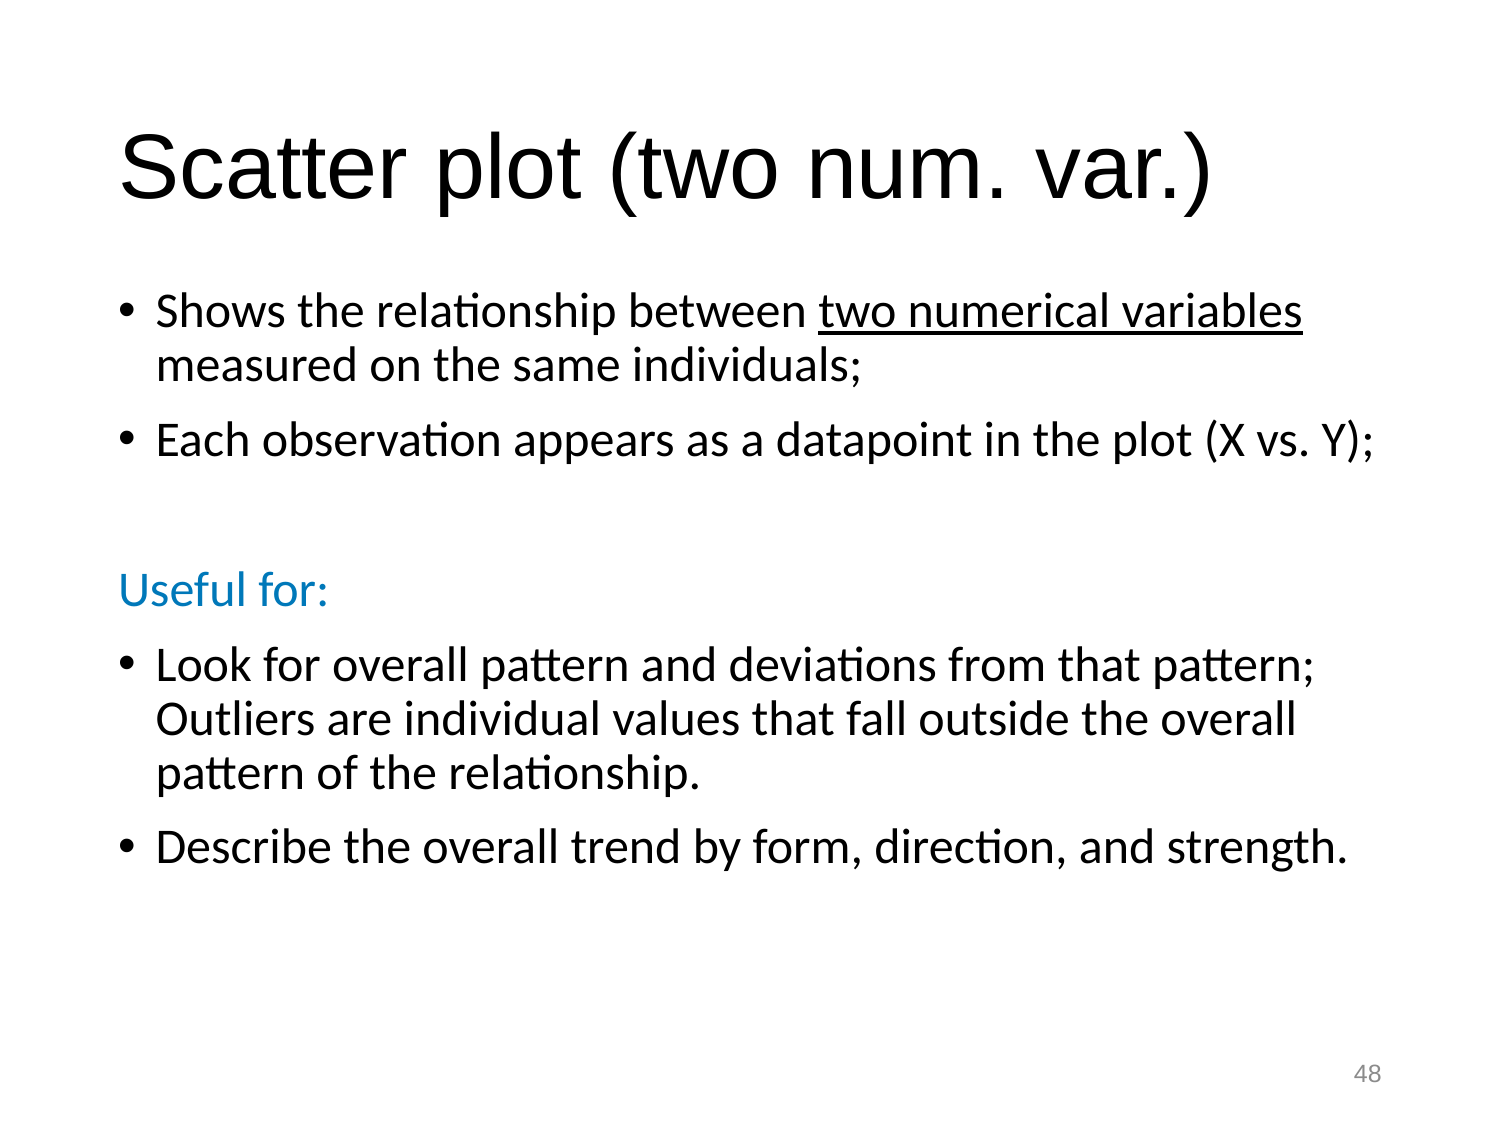

# Scatter plot (two num. var.)
Shows the relationship between two numerical variables measured on the same individuals;
Each observation appears as a datapoint in the plot (X vs. Y);

Useful for:
Look for overall pattern and deviations from that pattern; Outliers are individual values that fall outside the overall pattern of the relationship.
Describe the overall trend by form, direction, and strength.
48